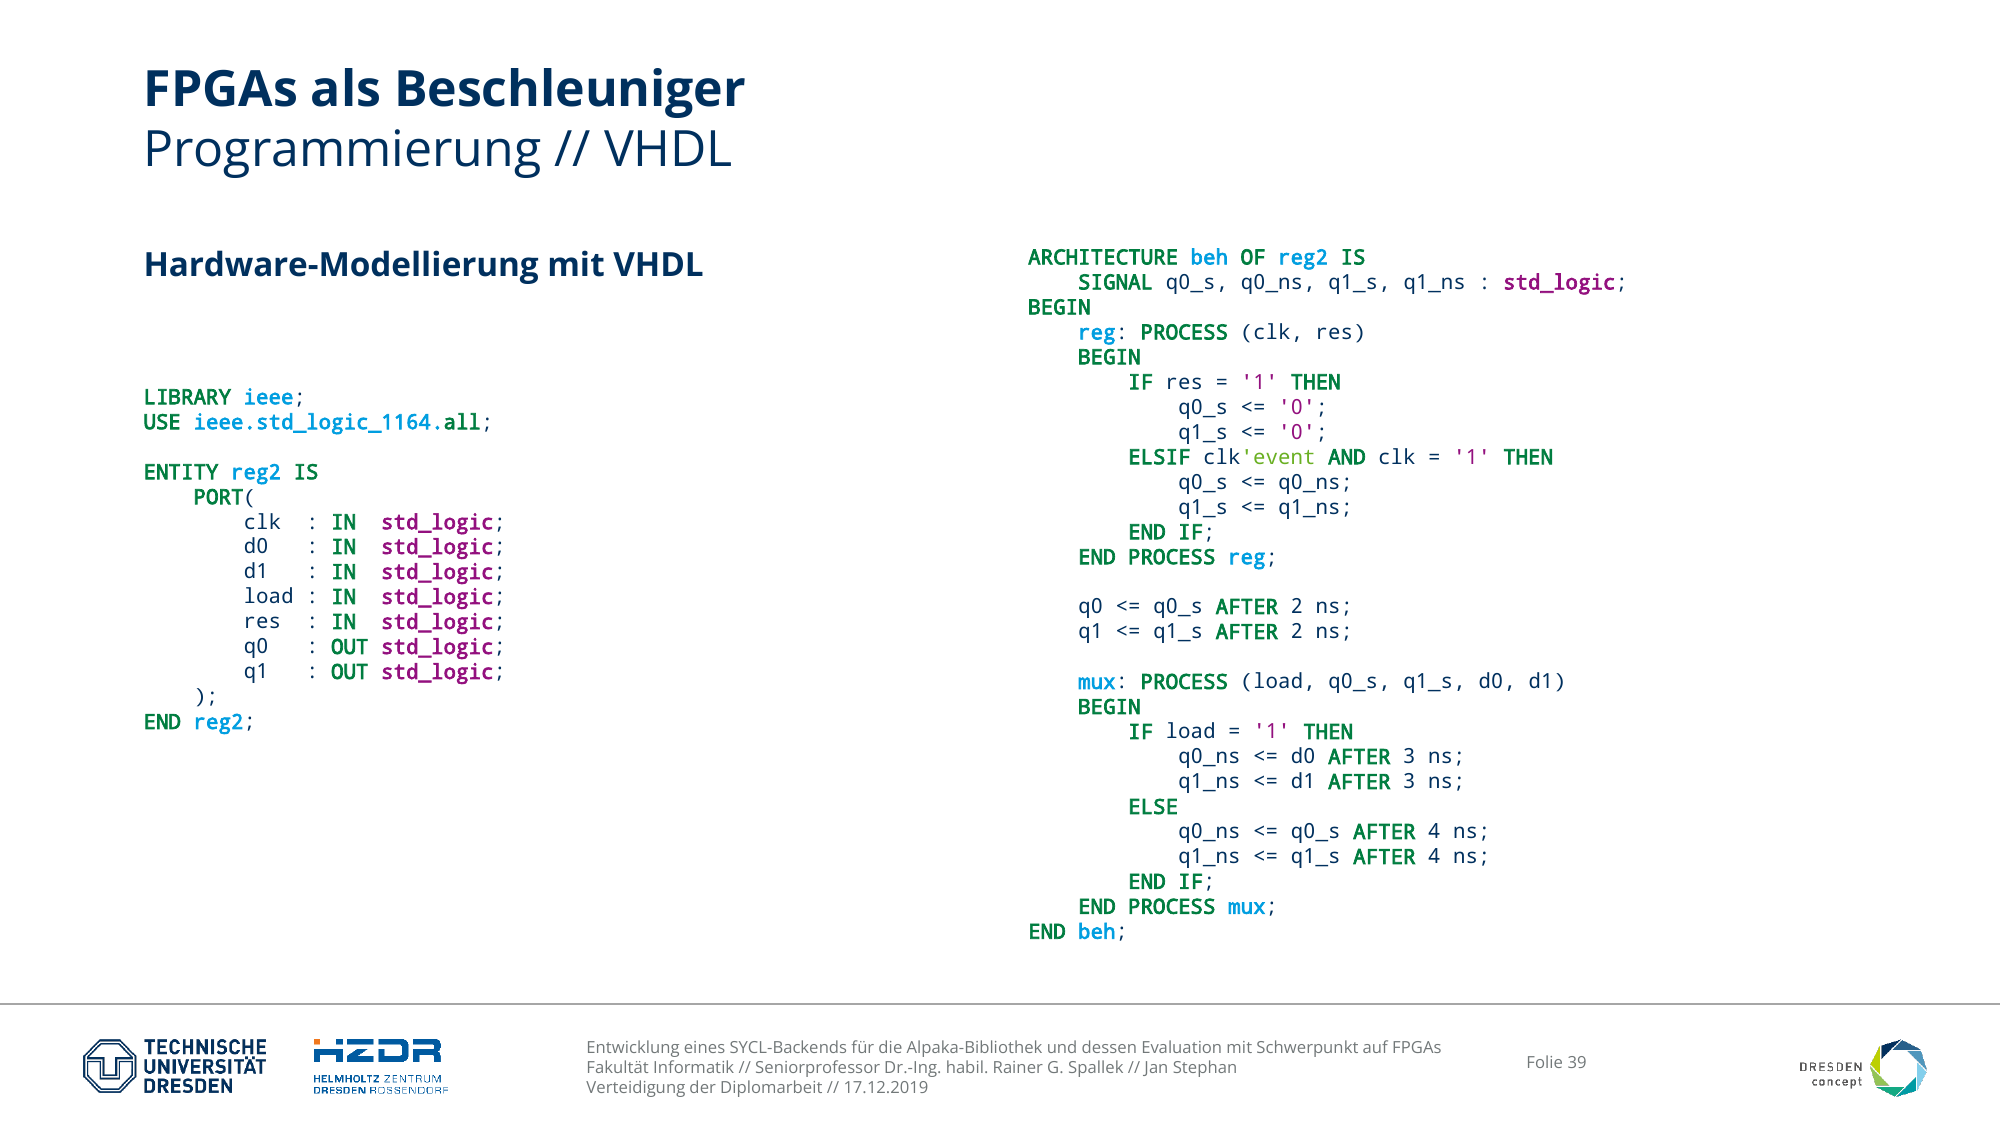

# FPGAs als Beschleuniger Programmierung // VHDL
Hardware-Modellierung mit VHDL

LIBRARY ieee;
USE ieee.std_logic_1164.all;

ENTITY reg2 IS
    PORT(
        clk  : IN  std_logic;
        d0   : IN  std_logic;
        d1   : IN  std_logic;
        load : IN  std_logic;
        res  : IN  std_logic;
        q0   : OUT std_logic;
        q1   : OUT std_logic;
    );
END reg2;
ARCHITECTURE beh OF reg2 IS
    SIGNAL q0_s, q0_ns, q1_s, q1_ns : std_logic;
BEGIN
    reg: PROCESS (clk, res)
    BEGIN
        IF res = ′1′ THEN
            q0_s <= ′0′;
            q1_s <= ′0′;
        ELSIF clk′event AND clk = ′1′ THEN
            q0_s <= q0_ns;
            q1_s <= q1_ns;
        END IF;
    END PROCESS reg;

    q0 <= q0_s AFTER 2 ns;
    q1 <= q1_s AFTER 2 ns;

    mux: PROCESS (load, q0_s, q1_s, d0, d1)
    BEGIN
        IF load = ′1′ THEN
            q0_ns <= d0 AFTER 3 ns;
            q1_ns <= d1 AFTER 3 ns;
        ELSE
            q0_ns <= q0_s AFTER 4 ns;
            q1_ns <= q1_s AFTER 4 ns;
        END IF;
    END PROCESS mux;
END beh;